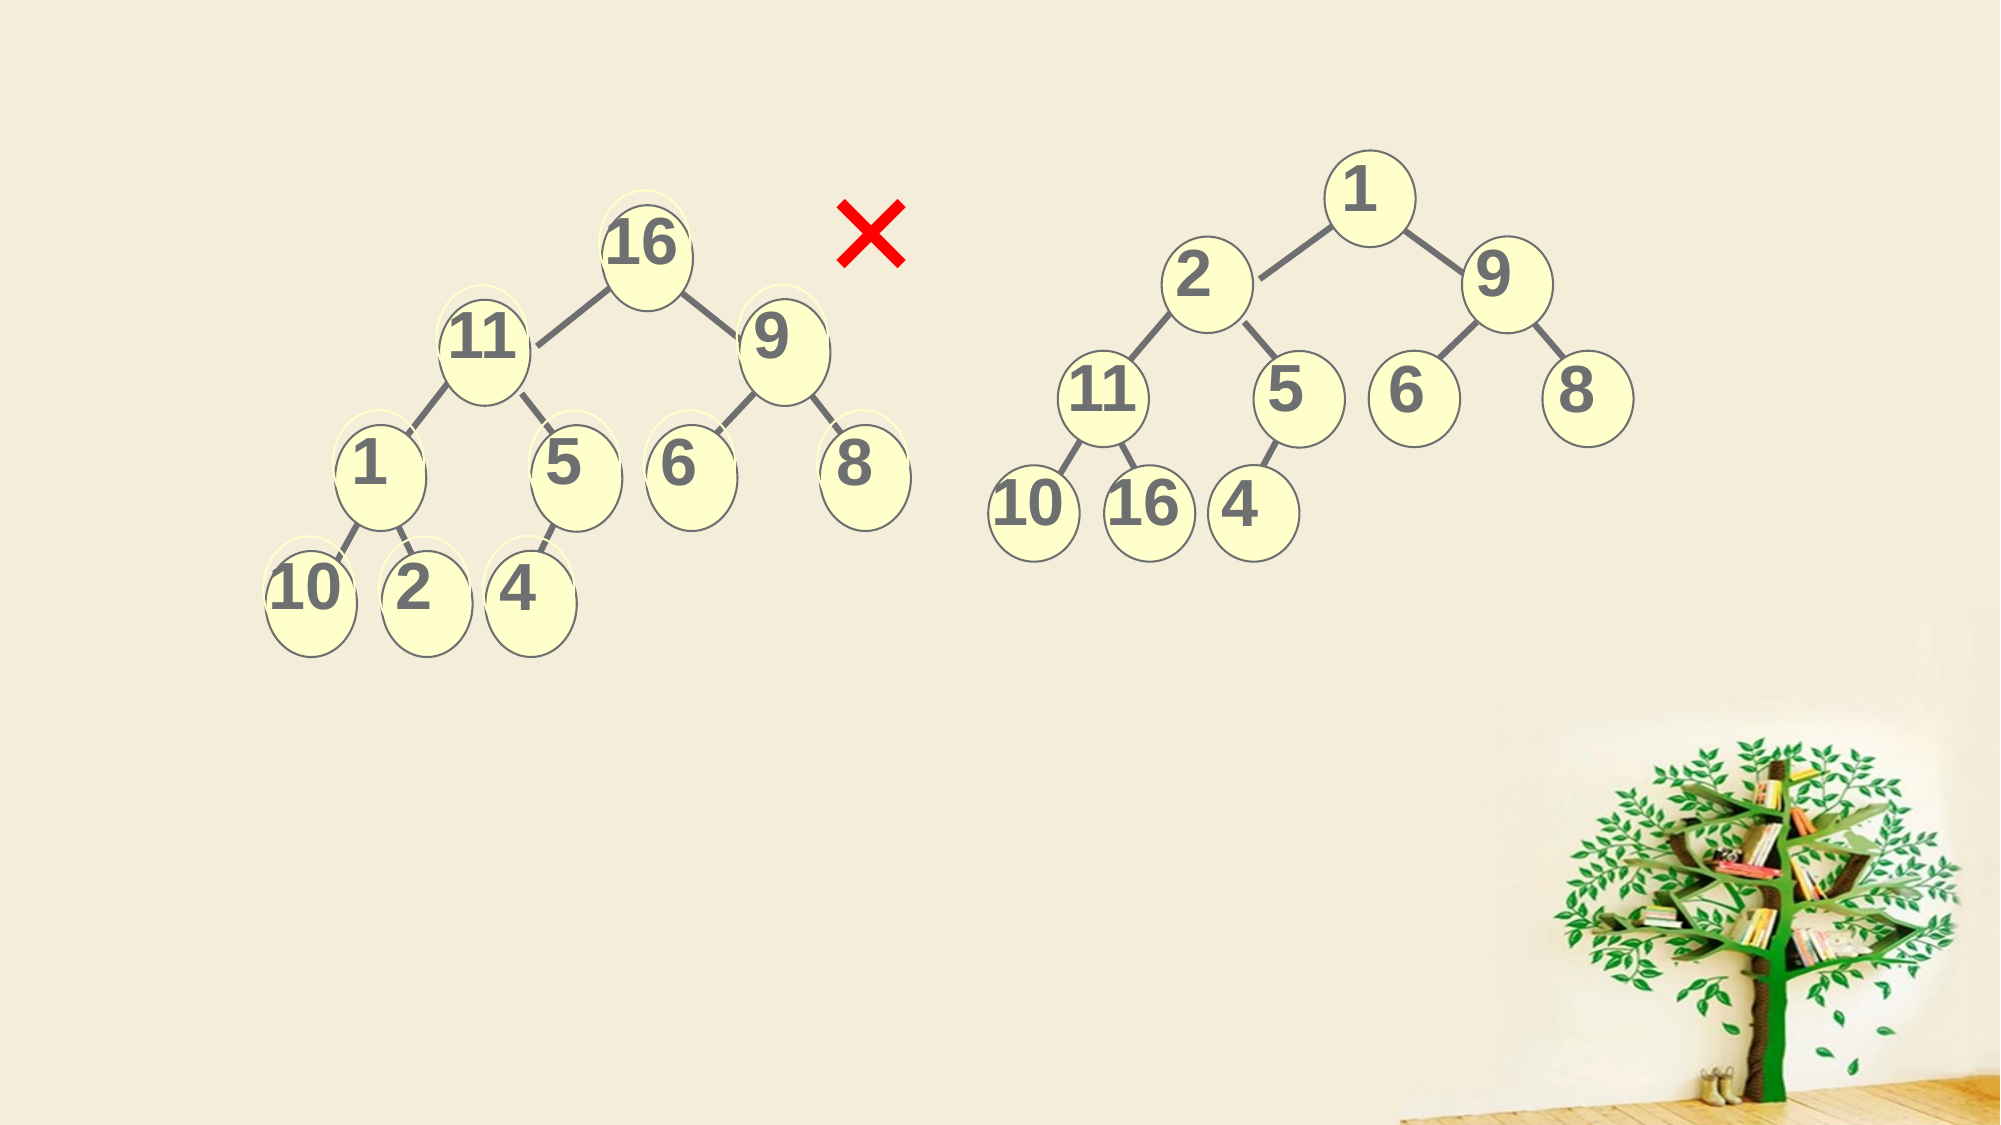

×
  1
  2
  9
 11
  5
   6
 8
10
16
  4

16

 11

  9

  1

  5

  6

 8
10

  2

  4